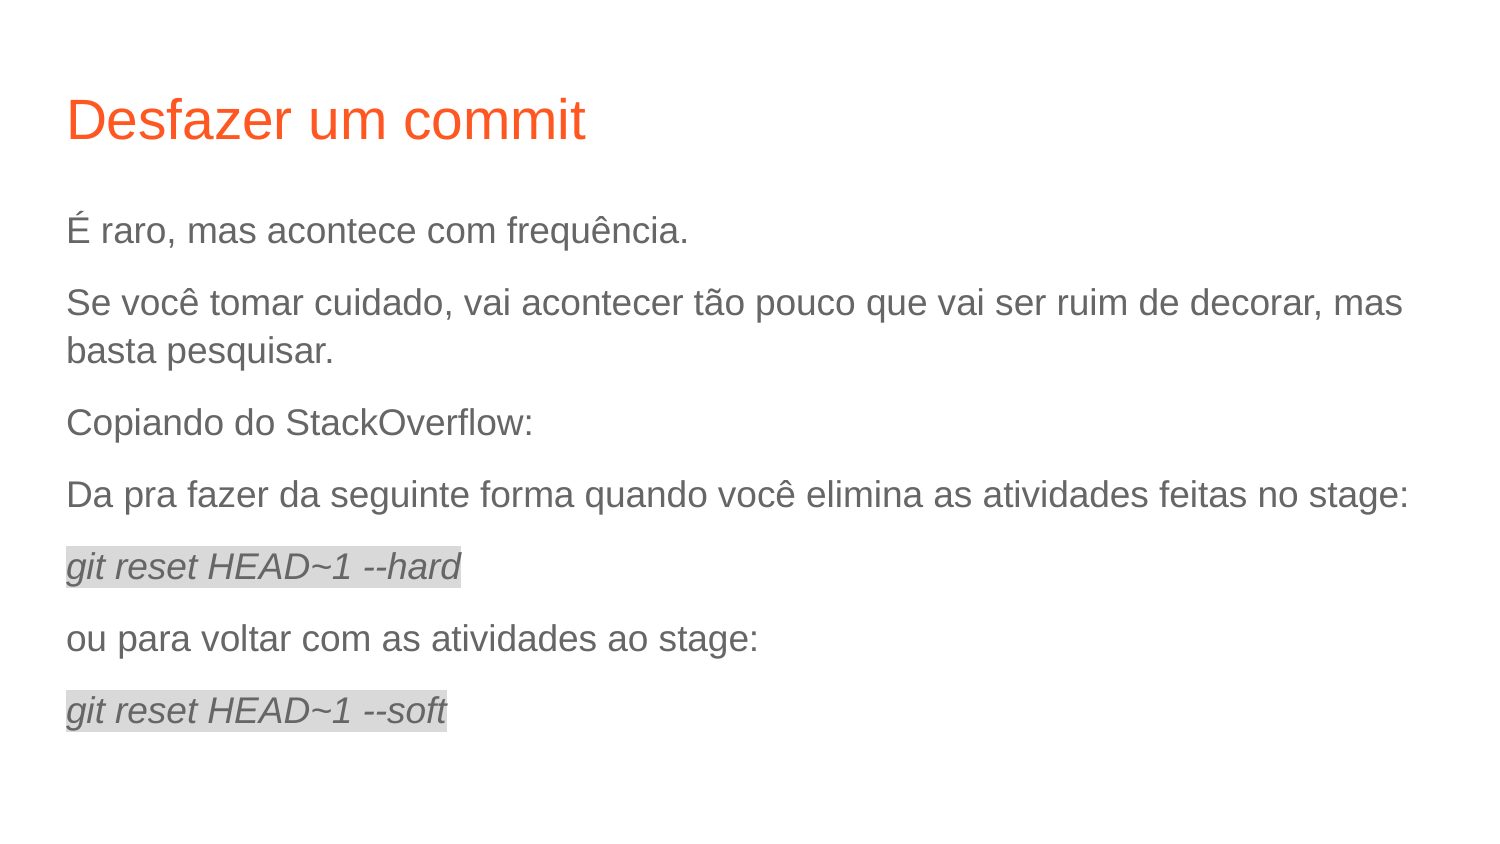

# Desfazer um commit
É raro, mas acontece com frequência.
Se você tomar cuidado, vai acontecer tão pouco que vai ser ruim de decorar, mas basta pesquisar.
Copiando do StackOverflow:
Da pra fazer da seguinte forma quando você elimina as atividades feitas no stage:
git reset HEAD~1 --hard
ou para voltar com as atividades ao stage:
git reset HEAD~1 --soft